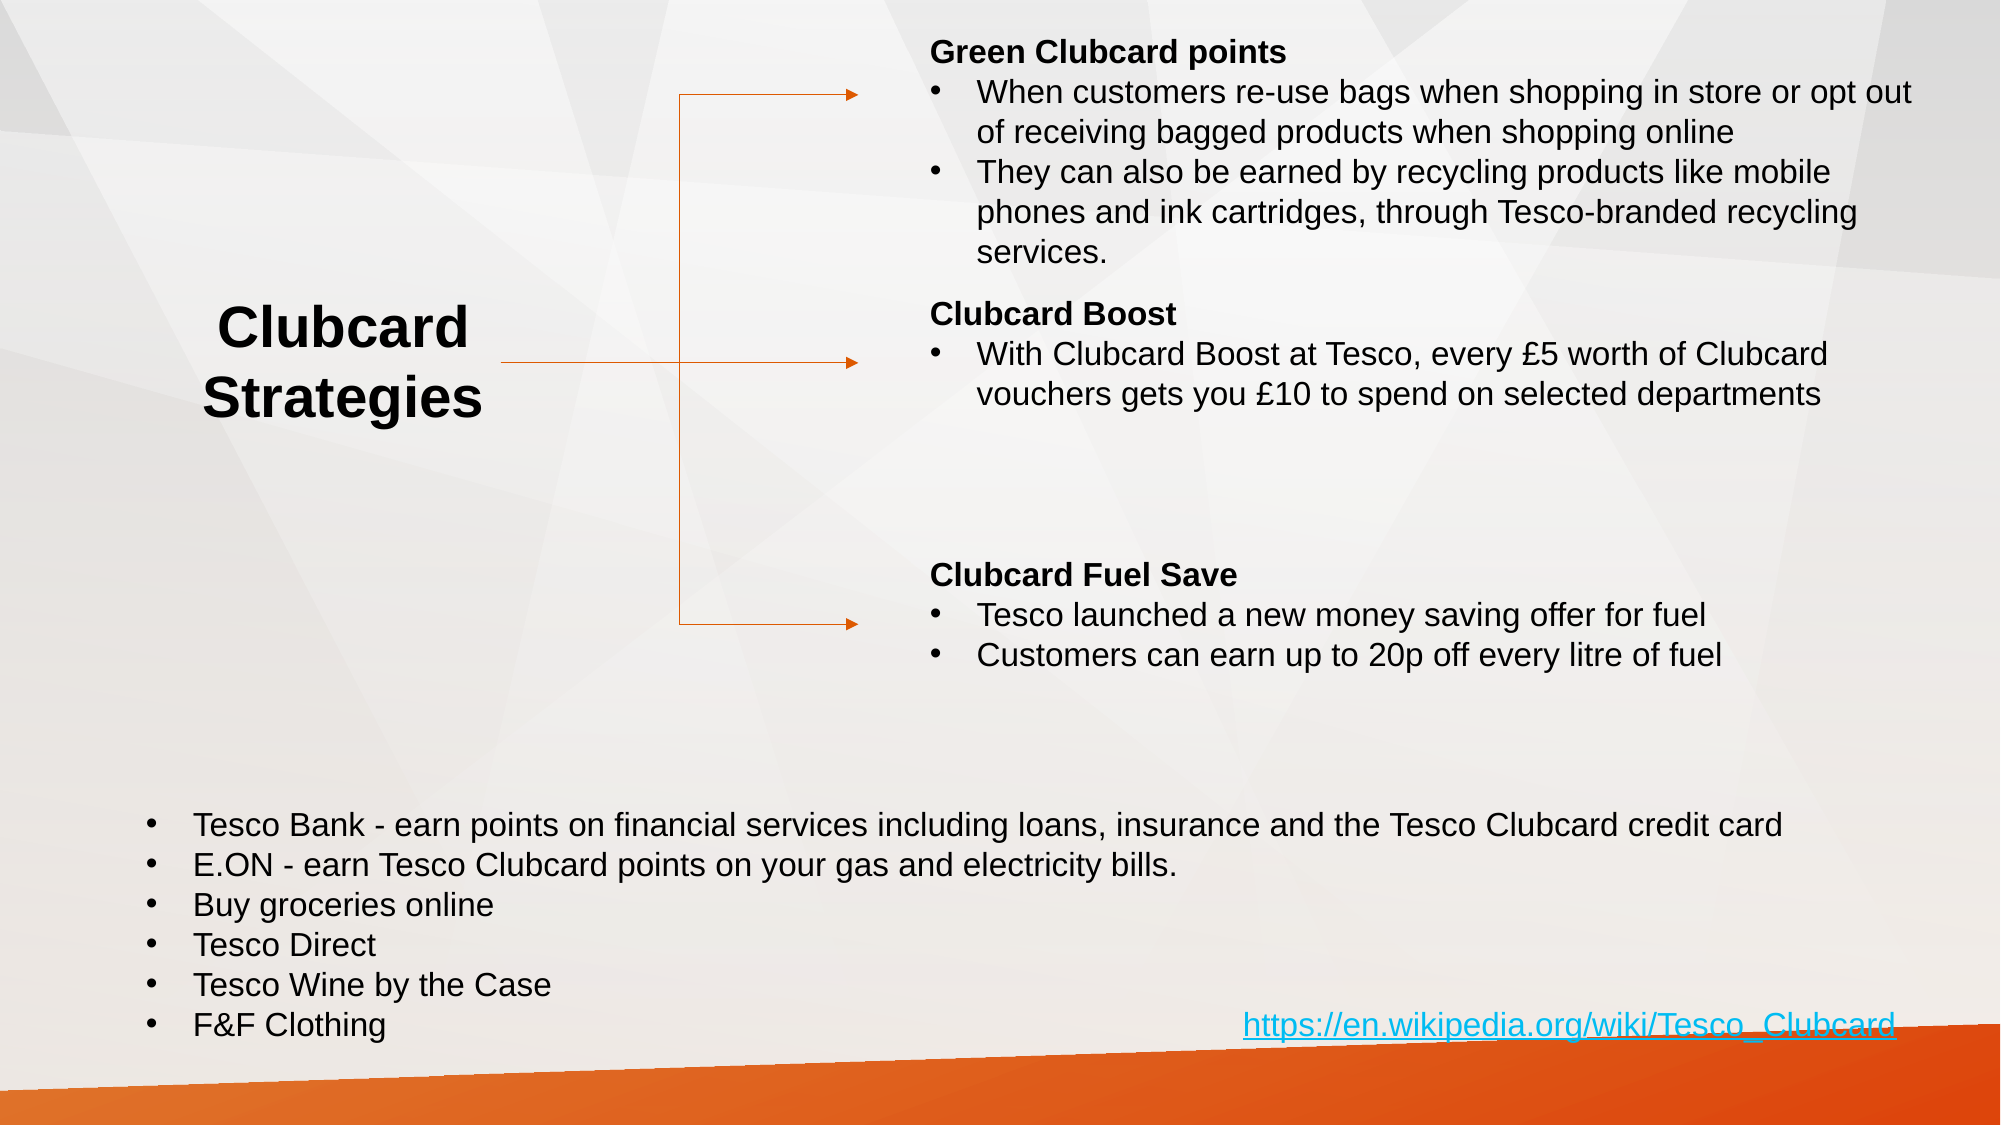

Green Clubcard points
When customers re-use bags when shopping in store or opt out of receiving bagged products when shopping online
They can also be earned by recycling products like mobile phones and ink cartridges, through Tesco-branded recycling services.
Clubcard Strategies
Clubcard Boost
With Clubcard Boost at Tesco, every £5 worth of Clubcard vouchers gets you £10 to spend on selected departments
Clubcard Fuel Save
Tesco launched a new money saving offer for fuel
Customers can earn up to 20p off every litre of fuel
Tesco Bank - earn points on financial services including loans, insurance and the Tesco Clubcard credit card
E.ON - earn Tesco Clubcard points on your gas and electricity bills.
Buy groceries online
Tesco Direct
Tesco Wine by the Case
F&F Clothing						https://en.wikipedia.org/wiki/Tesco_Clubcard